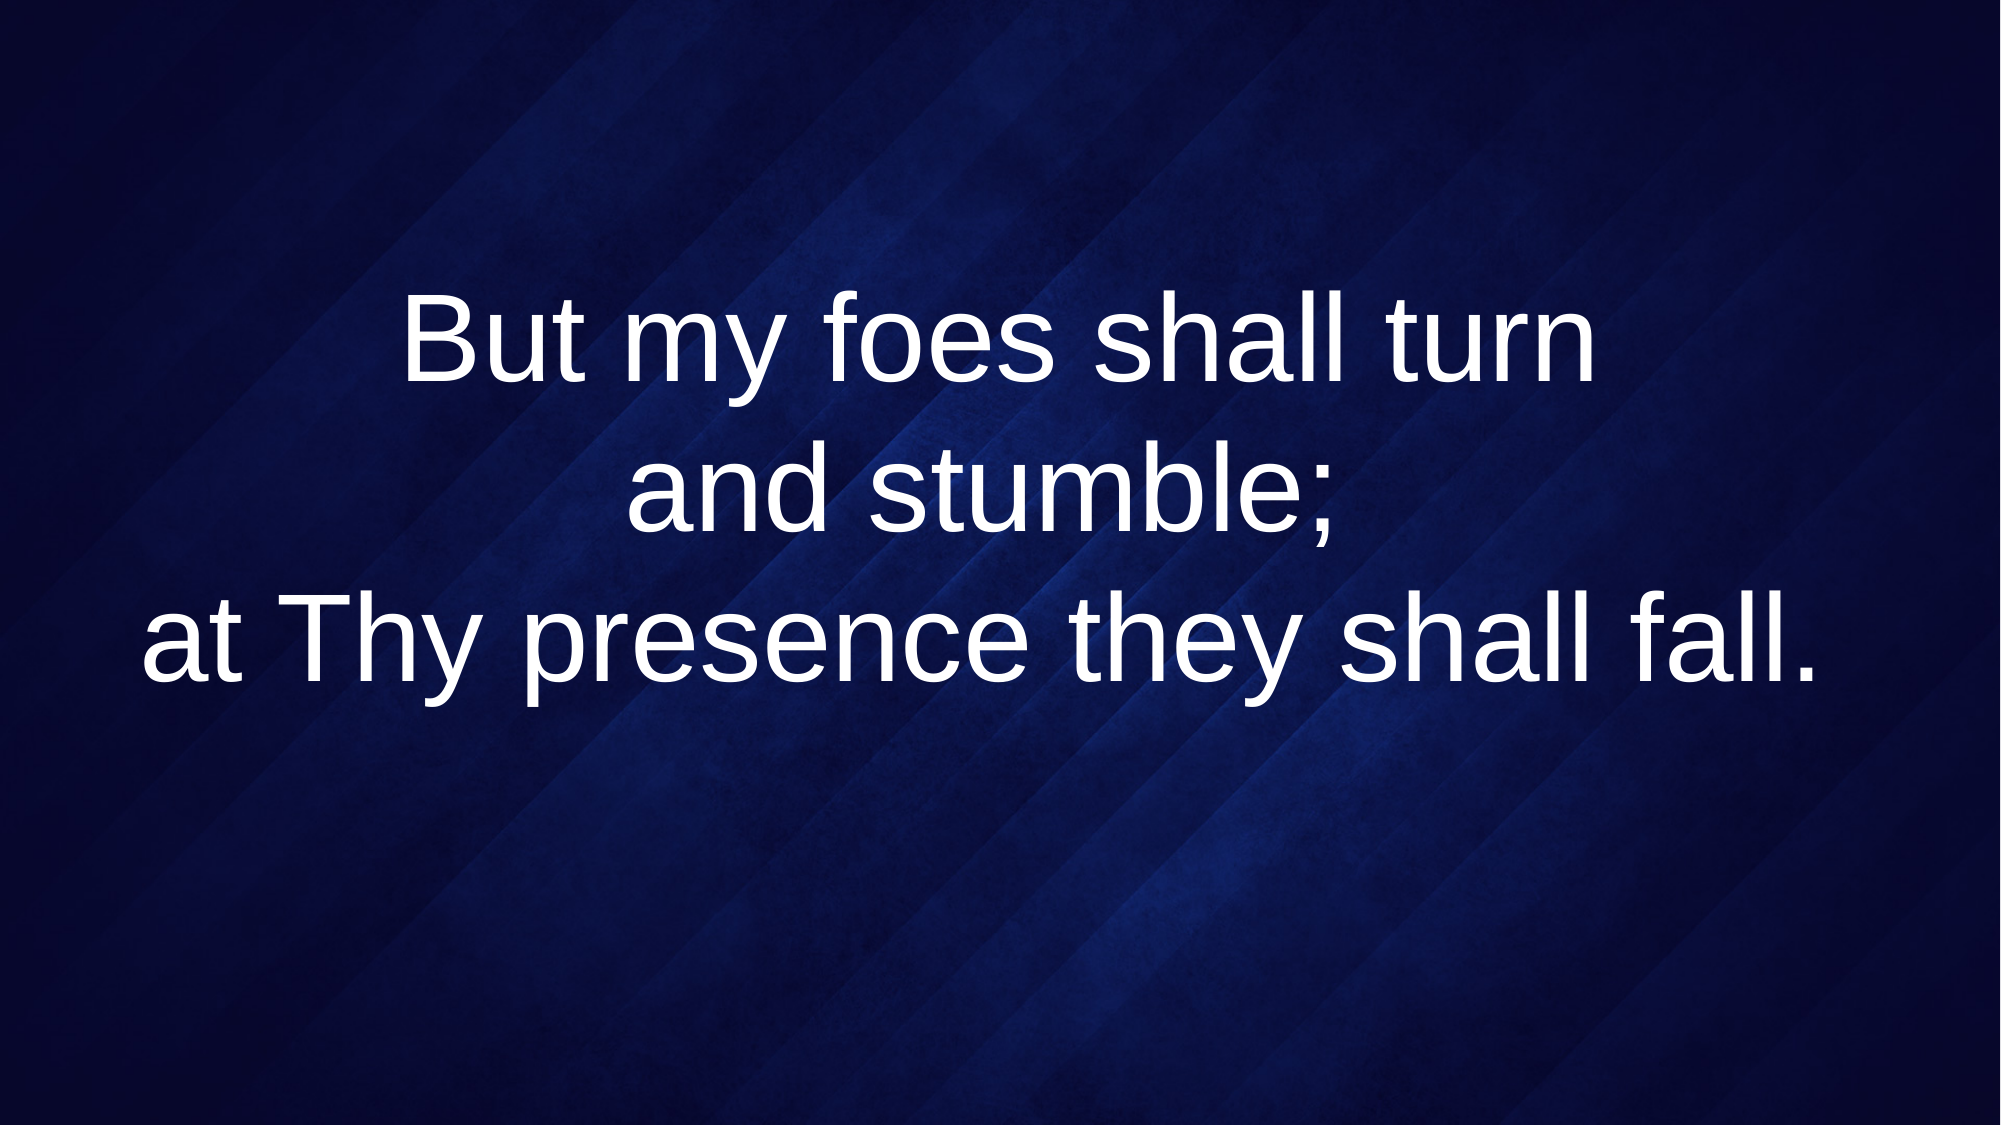

# But my foes shall turn and stumble; at Thy presence they shall fall.